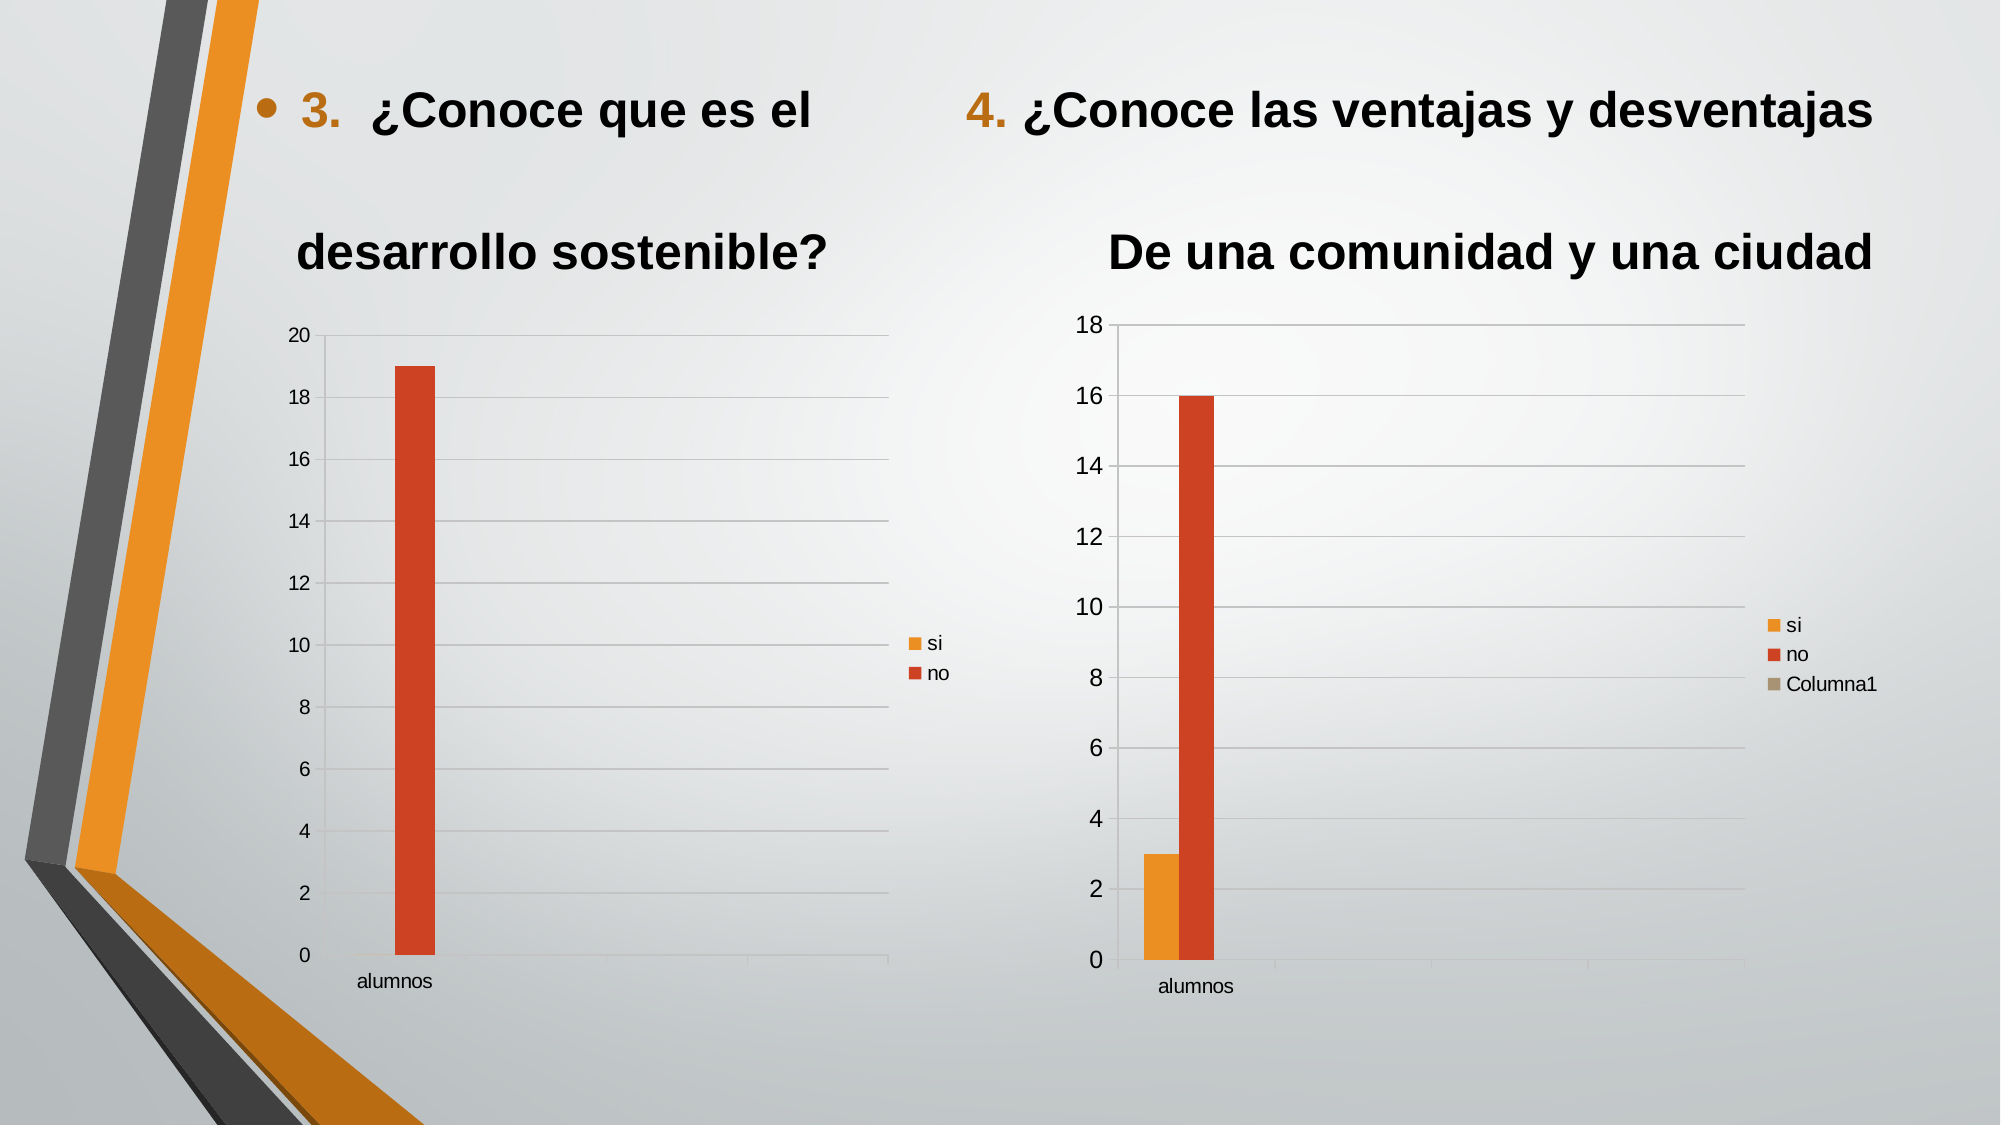

3.  ¿Conoce que es el           4. ¿Conoce las ventajas y desventajas
   desarrollo sostenible?                    De una comunidad y una ciudad

### Chart

| Category | si | no | Columna1 |
|---|---|---|---|
| alumnos | 3.0 | 16.0 | None |

### Chart

| Category | si | no |
|---|---|---|
| alumnos | 0.0 | 19.0 |